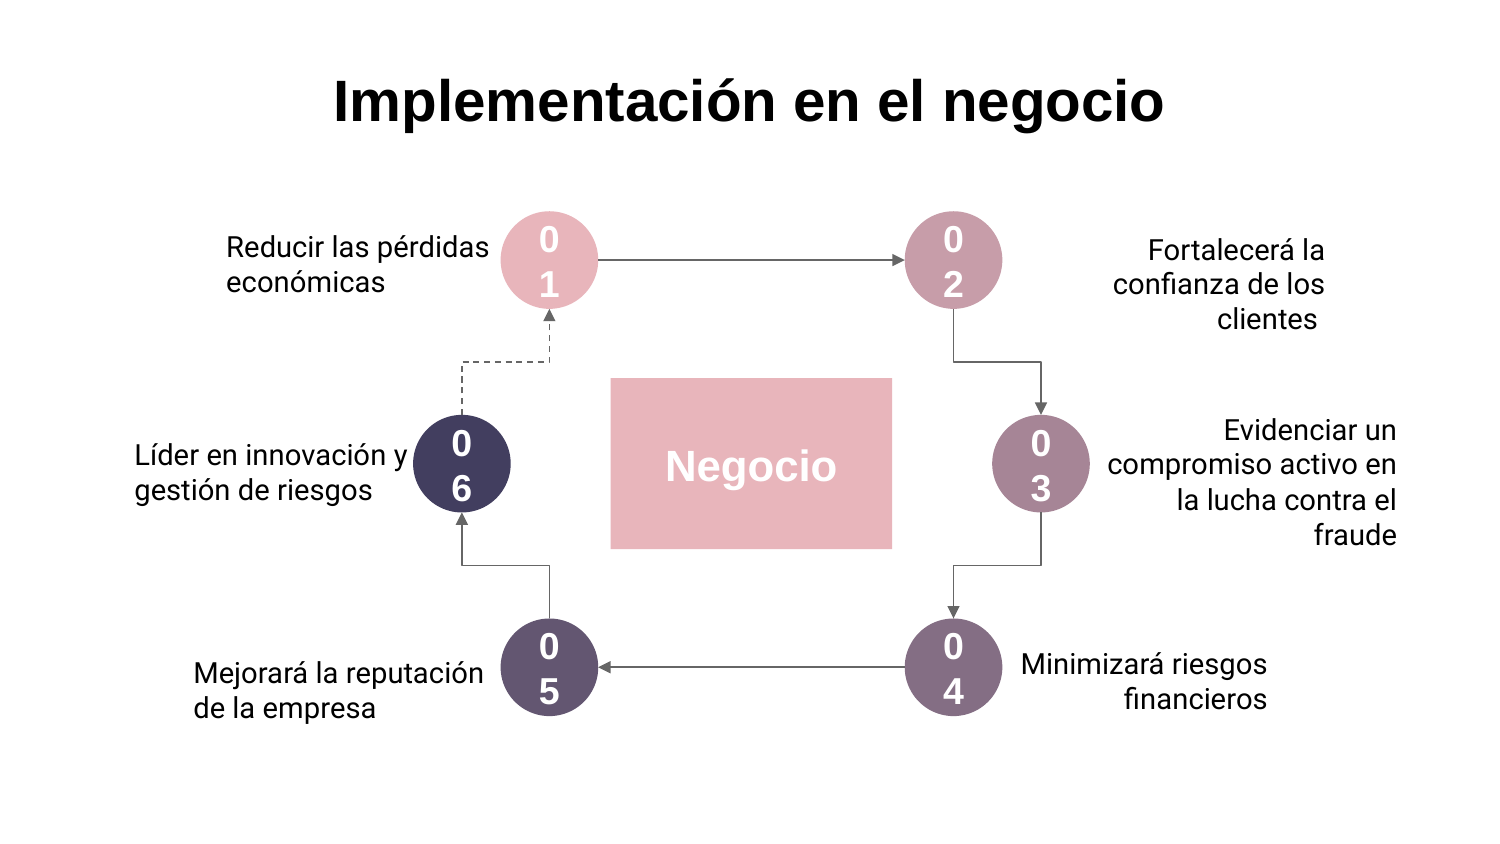

# Implementación en el negocio
01
Reducir las pérdidas económicas
02
Fortalecerá la confianza de los clientes
Negocio
06
Líder en innovación y gestión de riesgos
03
Evidenciar un compromiso activo en la lucha contra el fraude
05
Mejorará la reputación de la empresa
04
Minimizará riesgos financieros